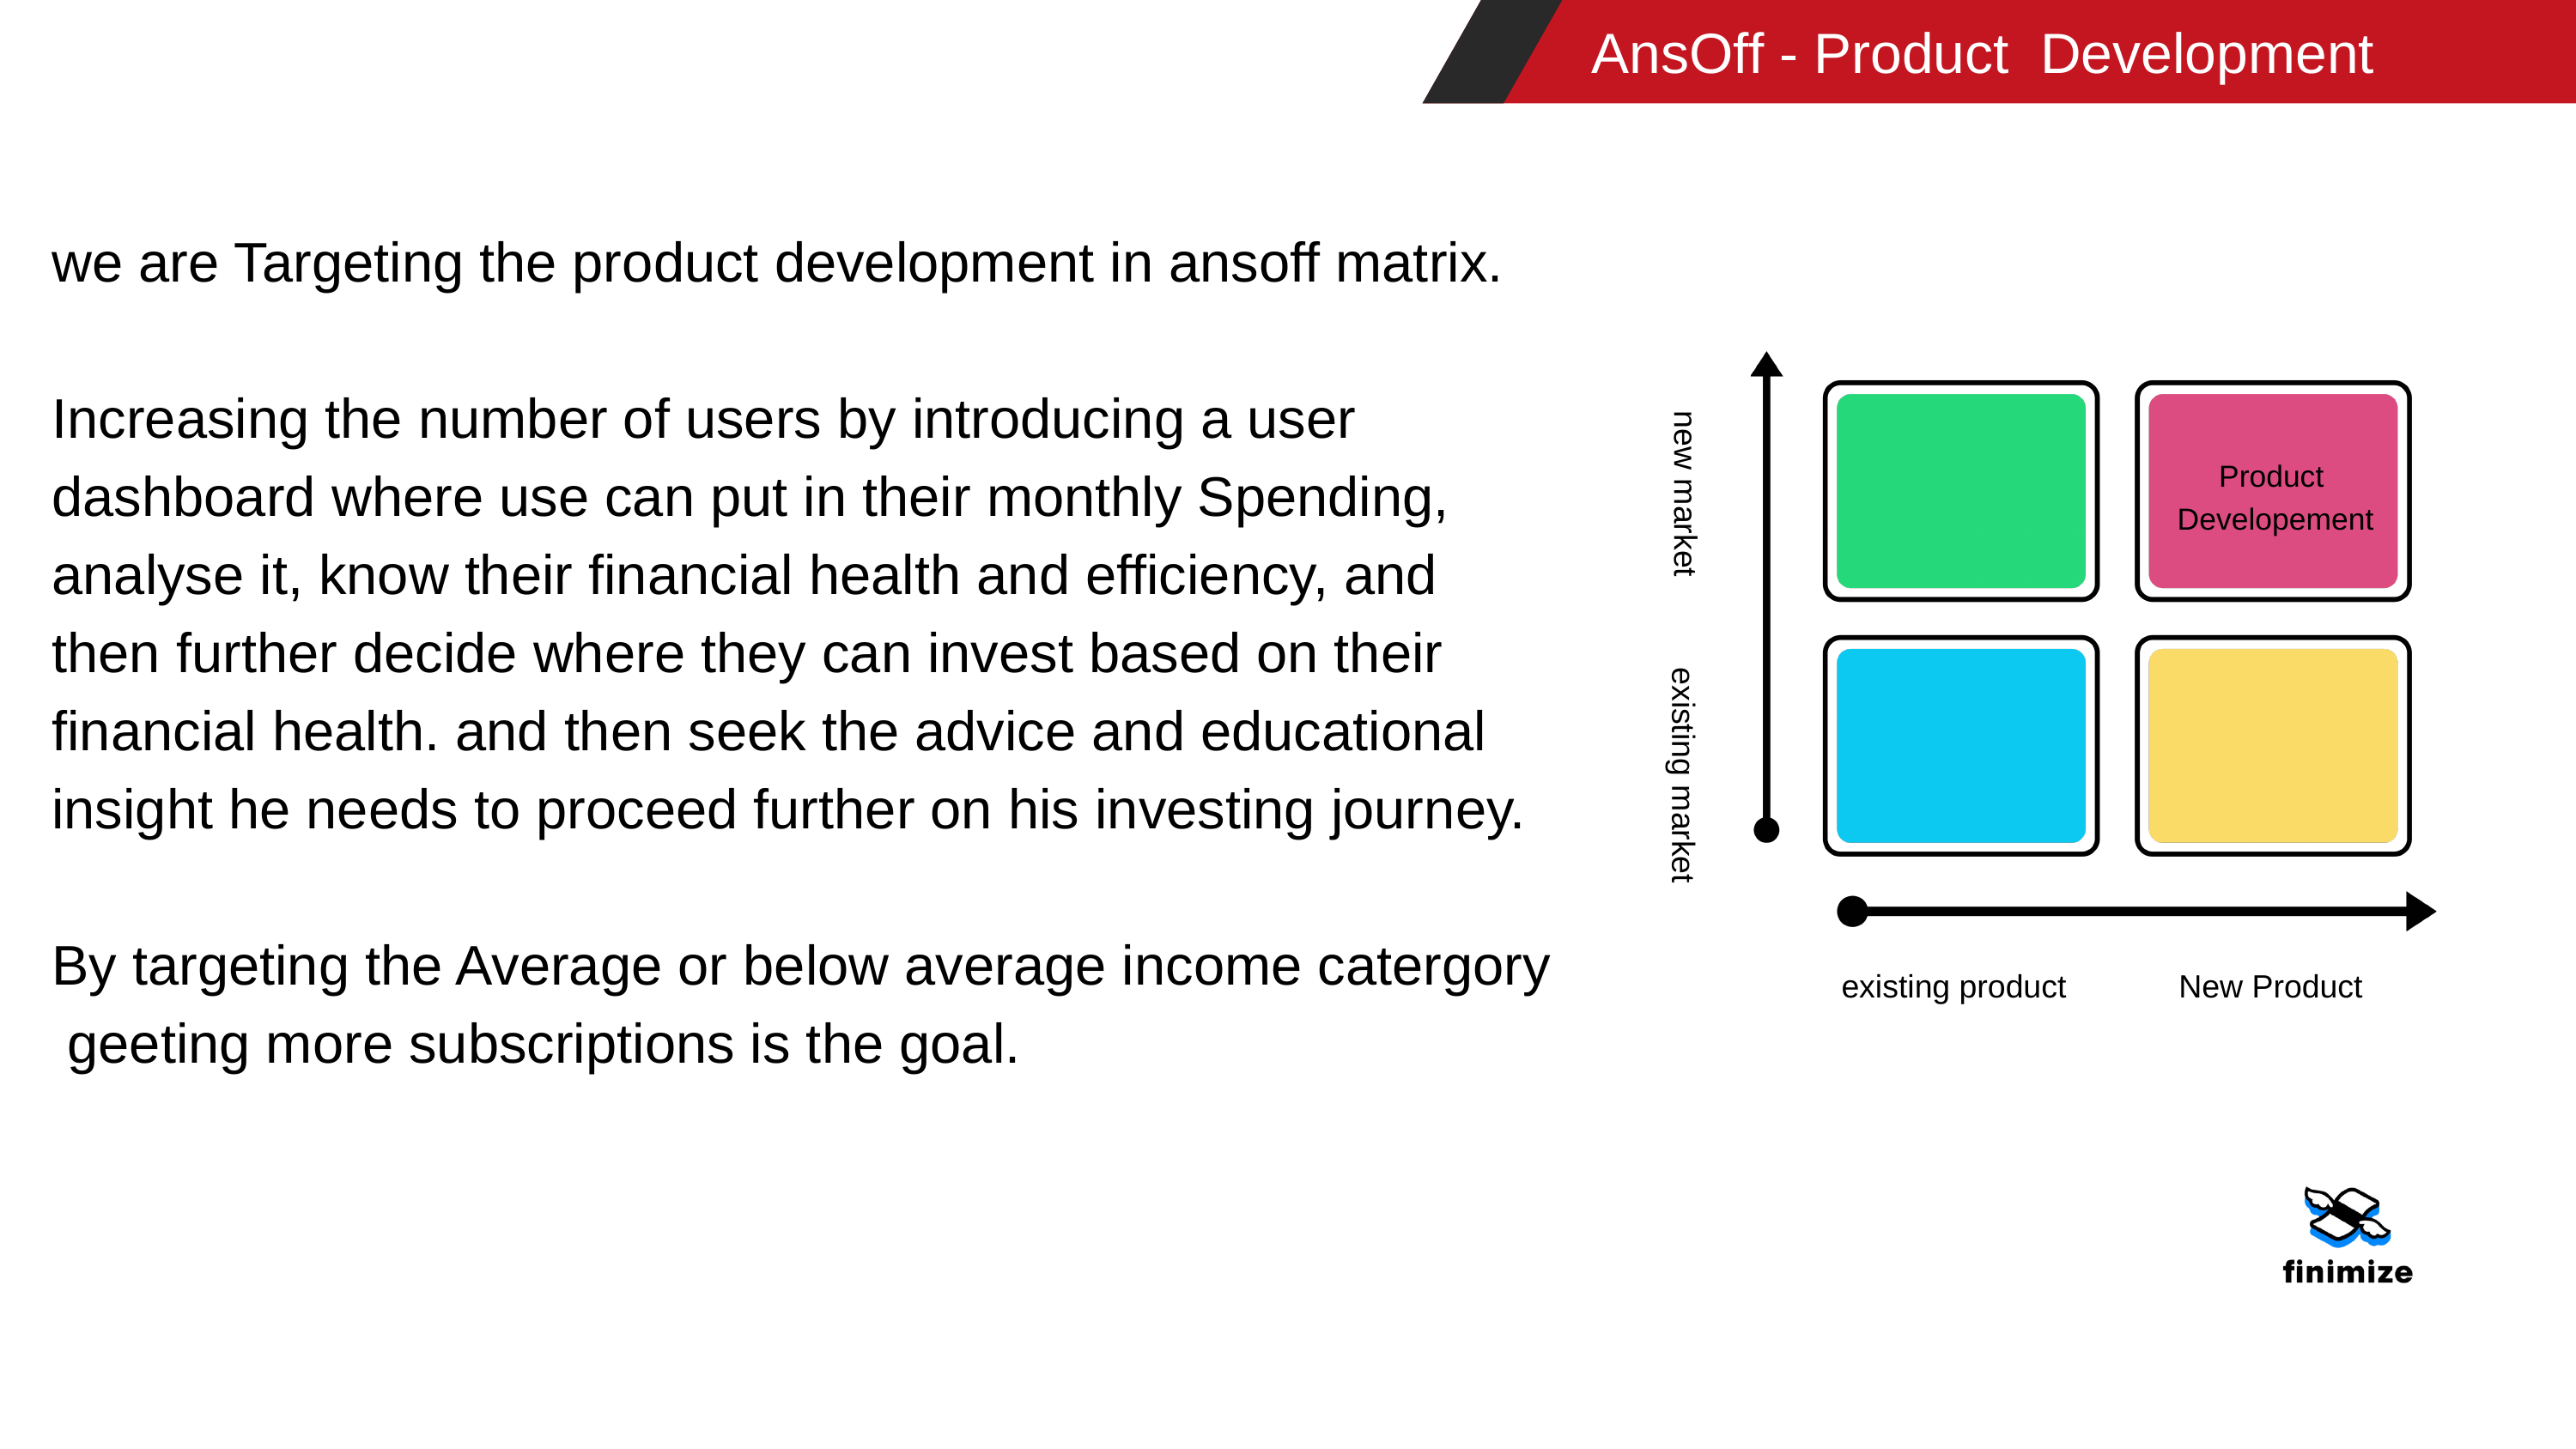

AnsOff - Product  Development
Investment Highlights
we are Targeting the product development in ansoff matrix.

Increasing the number of users by introducing a user dashboard where use can put in their monthly Spending, analyse it, know their financial health and efficiency, and then further decide where they can invest based on their financial health. and then seek the advice and educational insight he needs to proceed further on his investing journey.

By targeting the Average or below average income catergory  geeting more subscriptions is the goal.

Product
Developement
new market
existing market
existing product
New Product